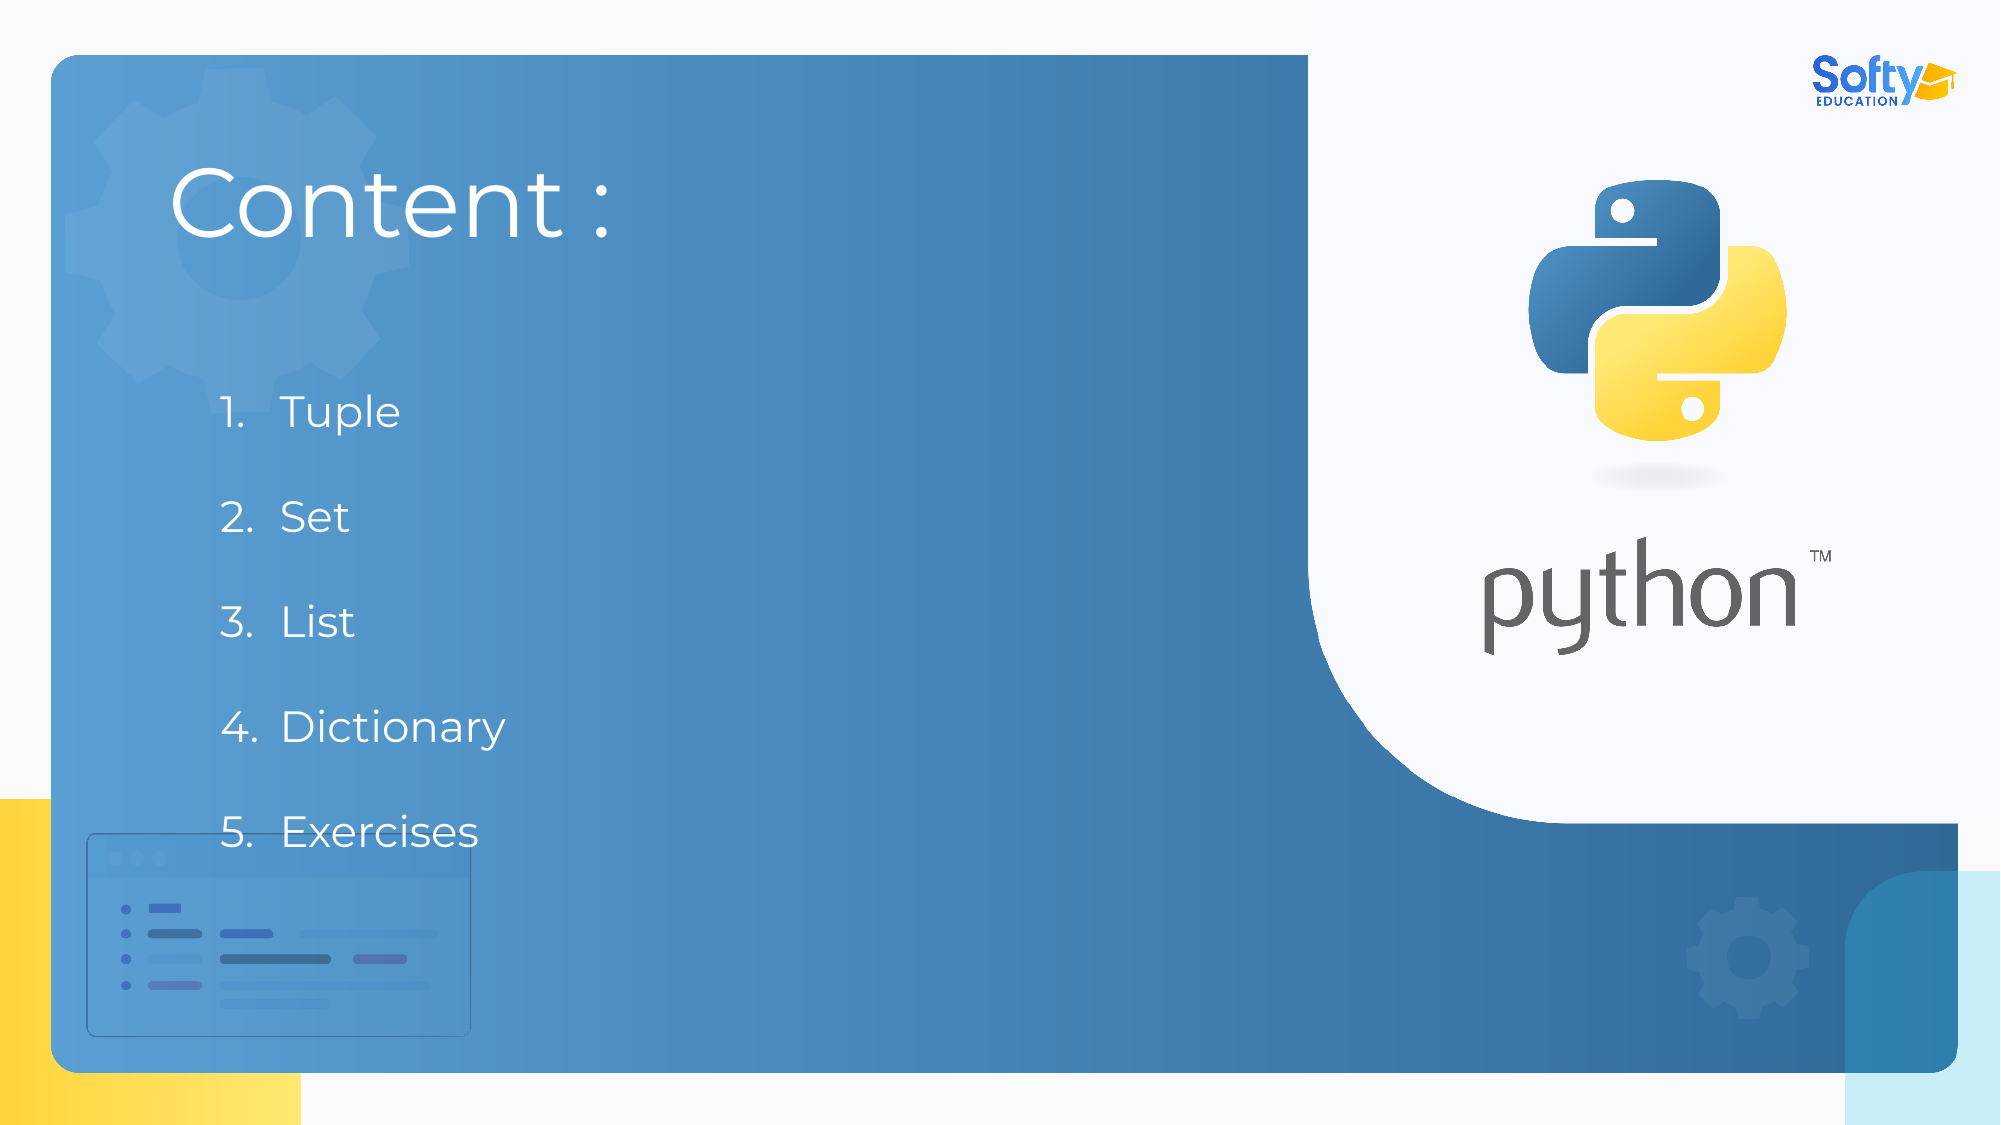

Content :
Tuple
Set
List
Dictionary
Exercises